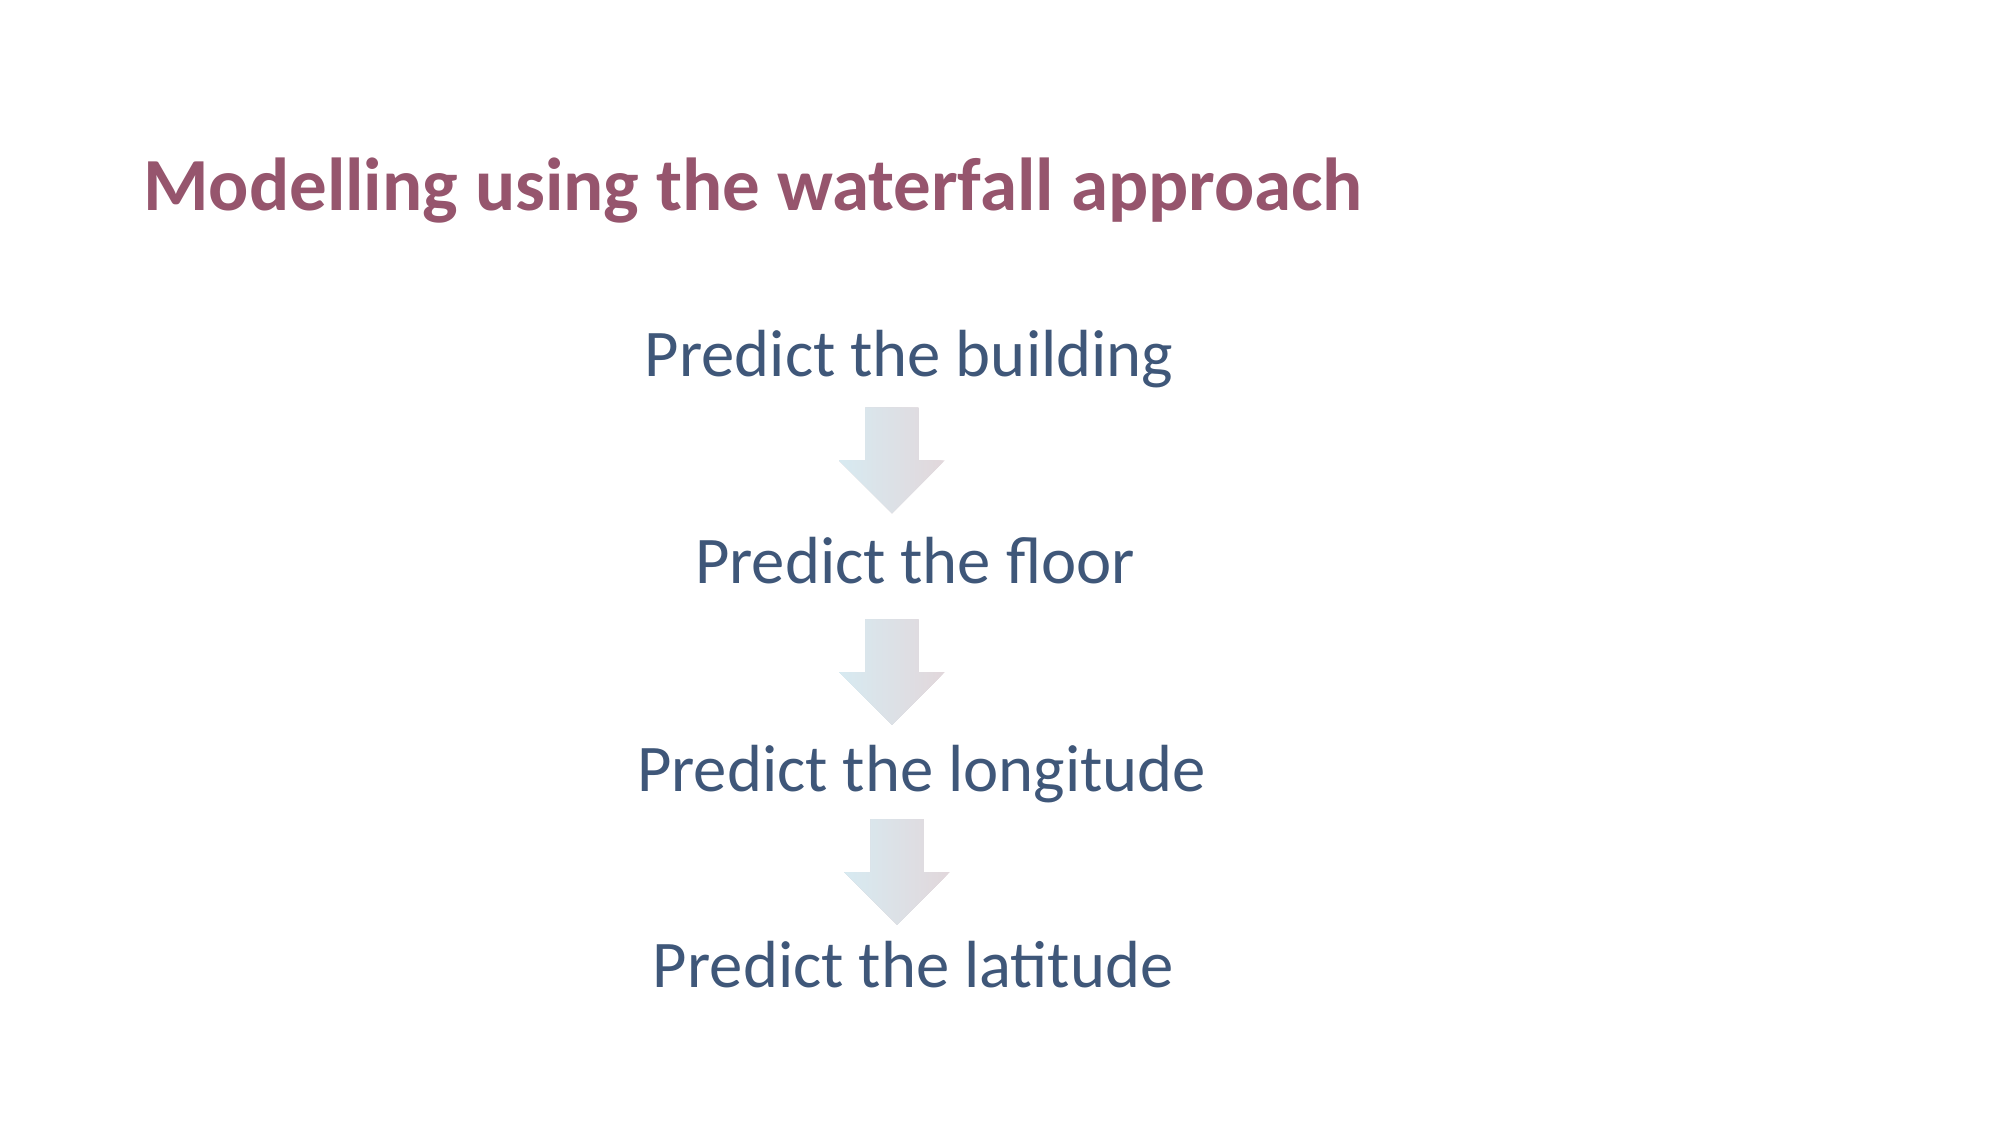

# Modelling using the waterfall approach
Predict the building

Predict the floor

Predict the longitude

Predict the latitude